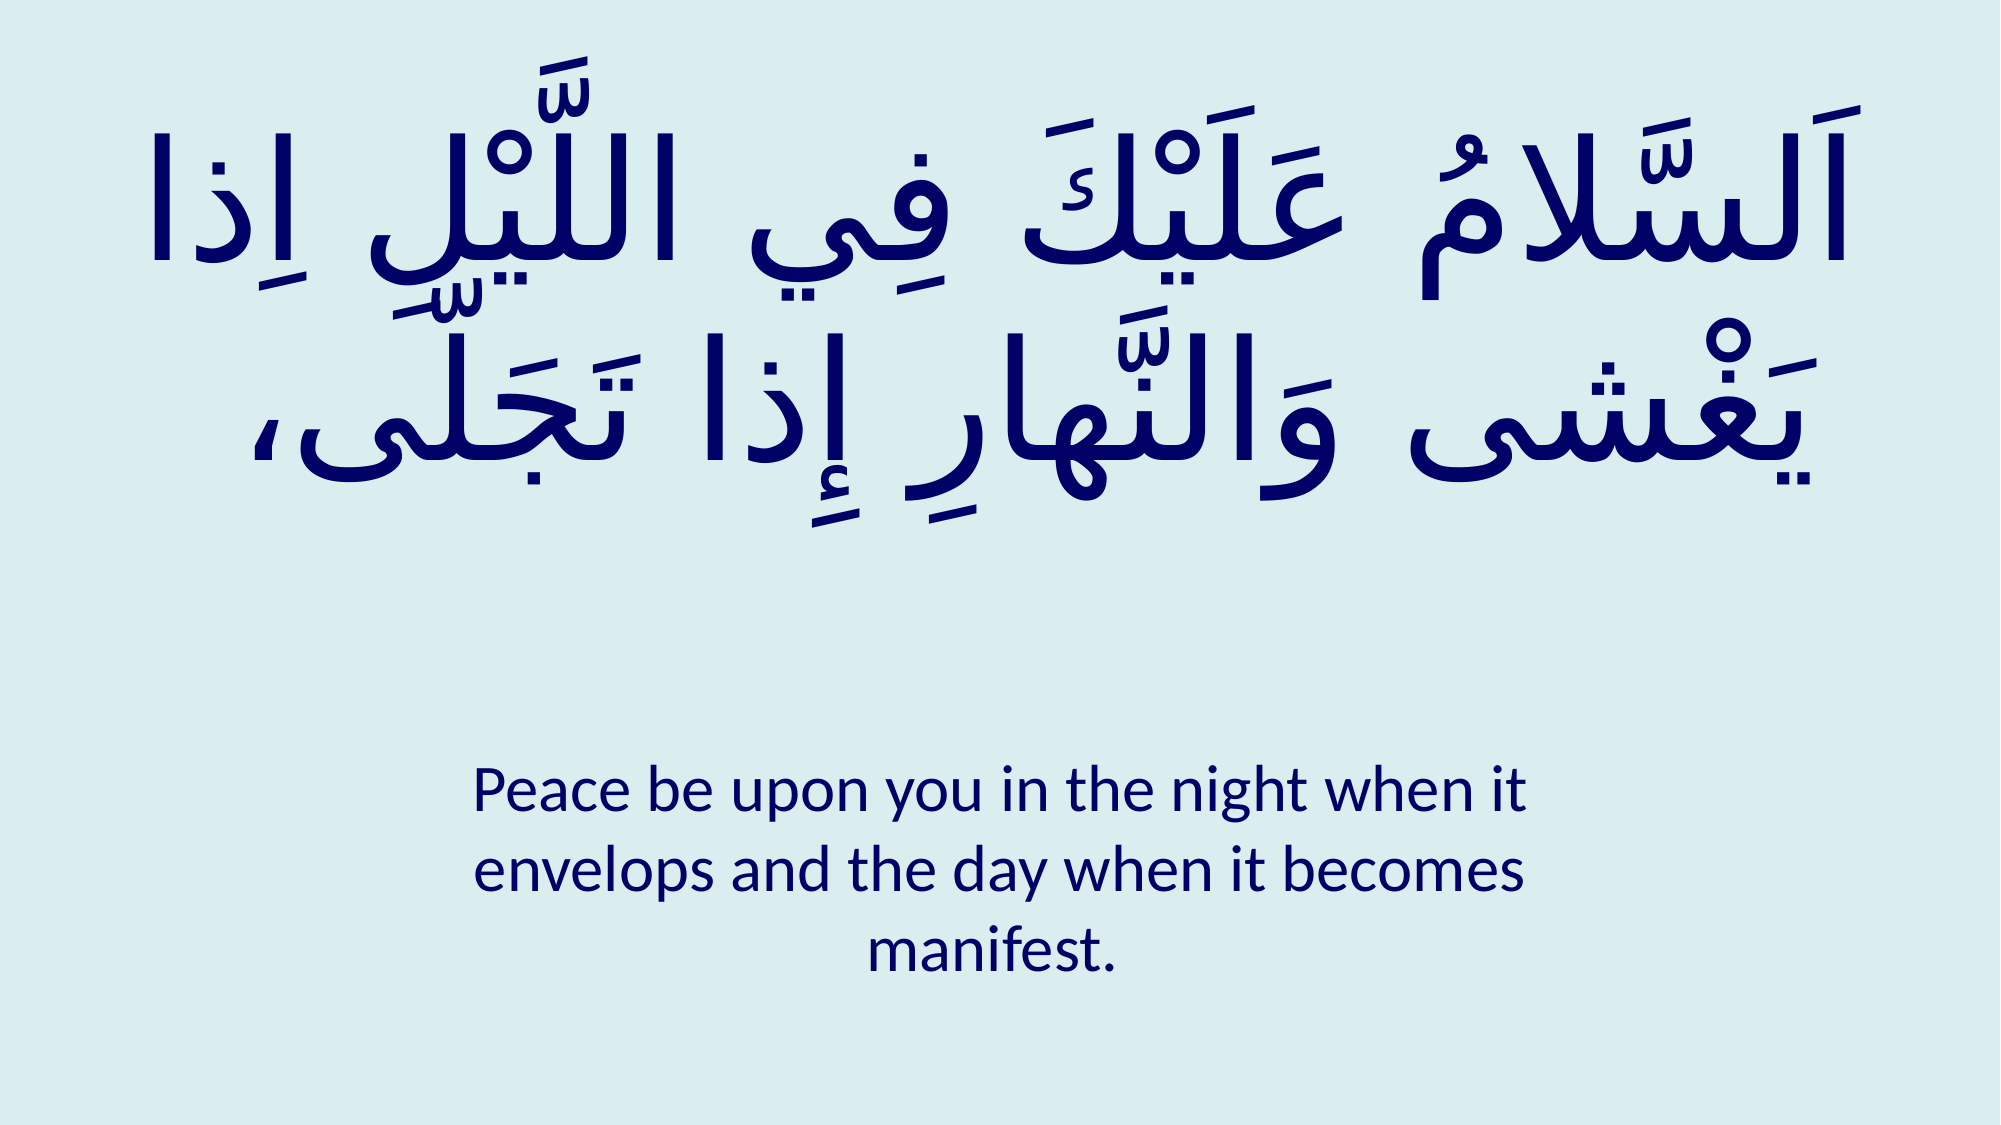

# اَلسَّلامُ عَلَيْكَ فِي اللَّيْلِ اِذا يَغْشى وَالنَّهارِ إِذا تَجَلّى،
Peace be upon you in the night when it envelops and the day when it becomes manifest.